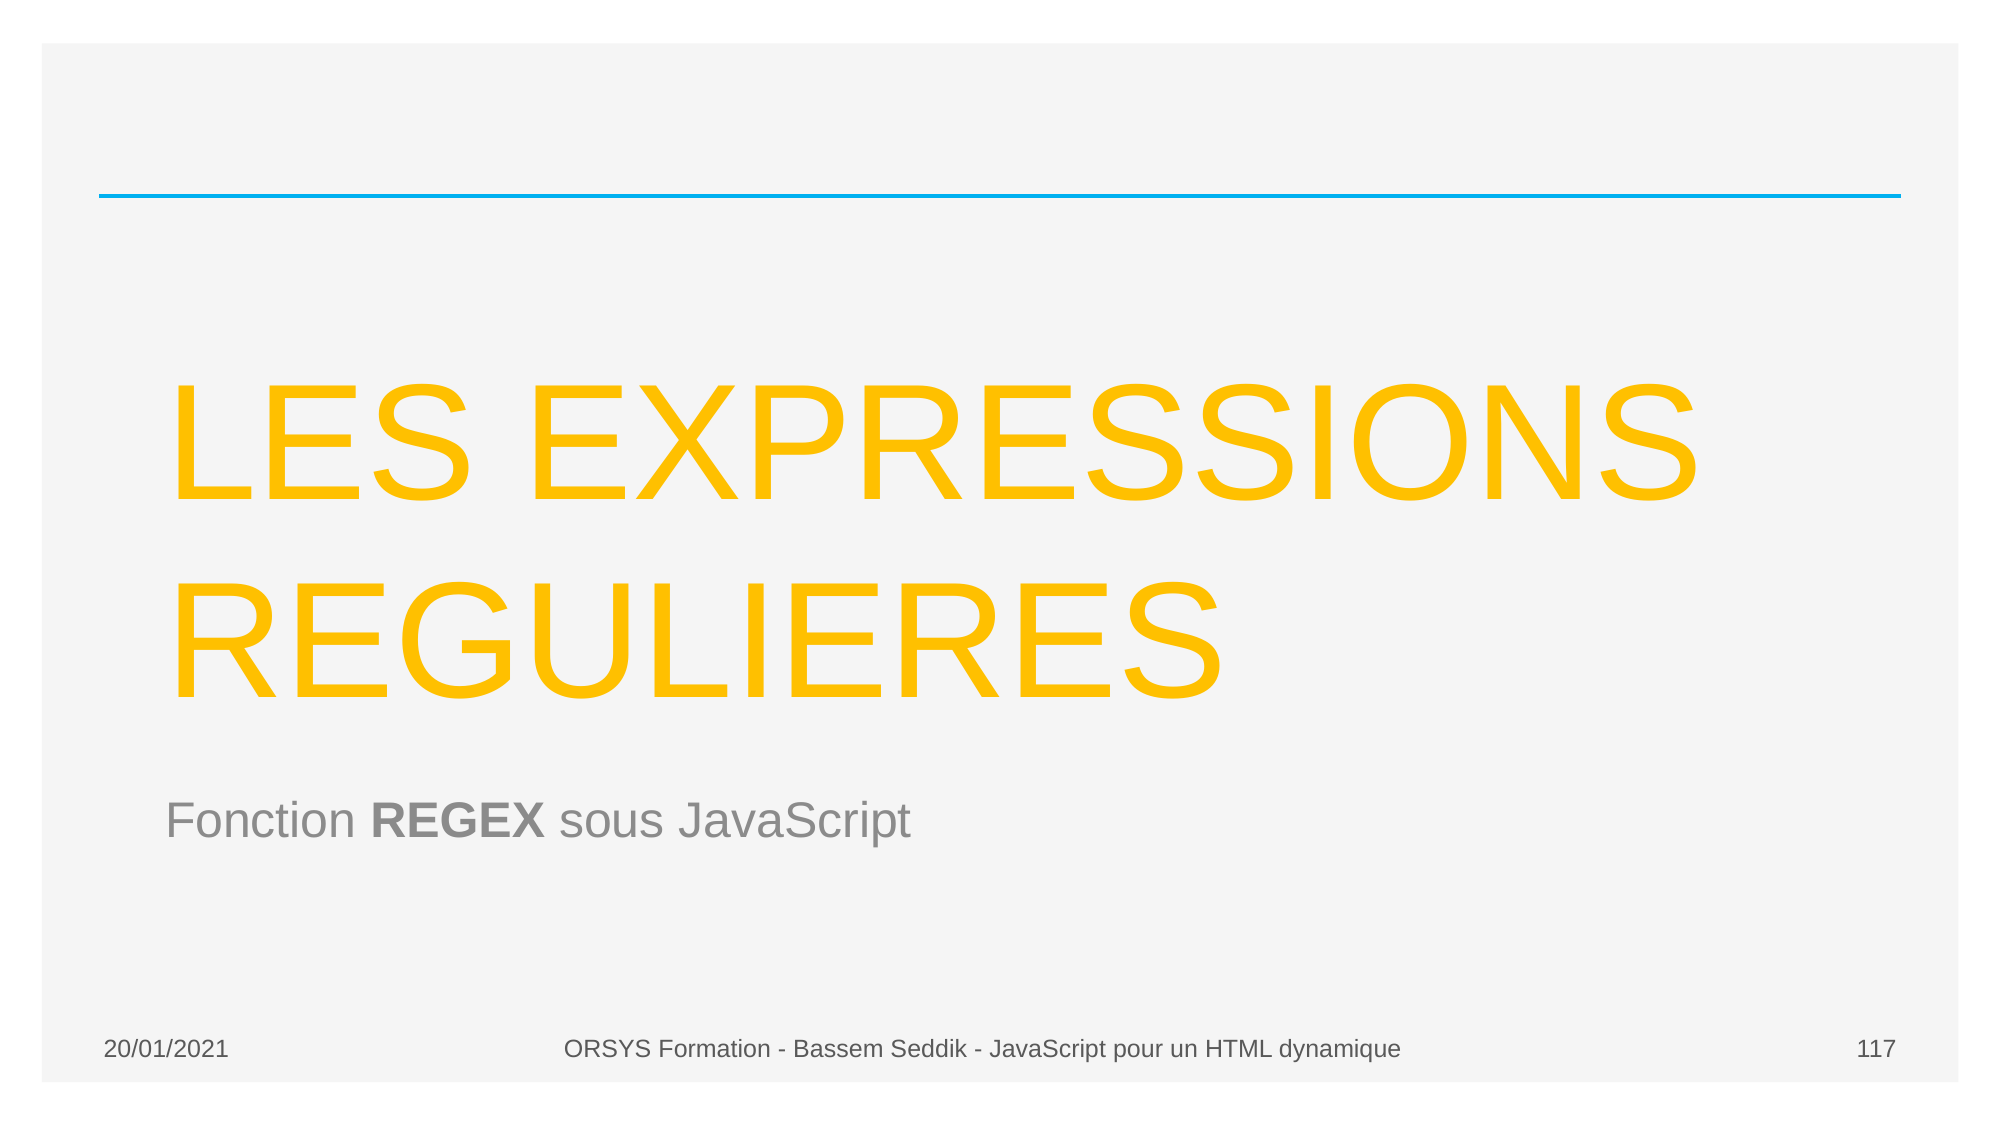

# LES EXPRESSIONS REGULIERES
Fonction REGEX sous JavaScript
20/01/2021
ORSYS Formation - Bassem Seddik - JavaScript pour un HTML dynamique
117